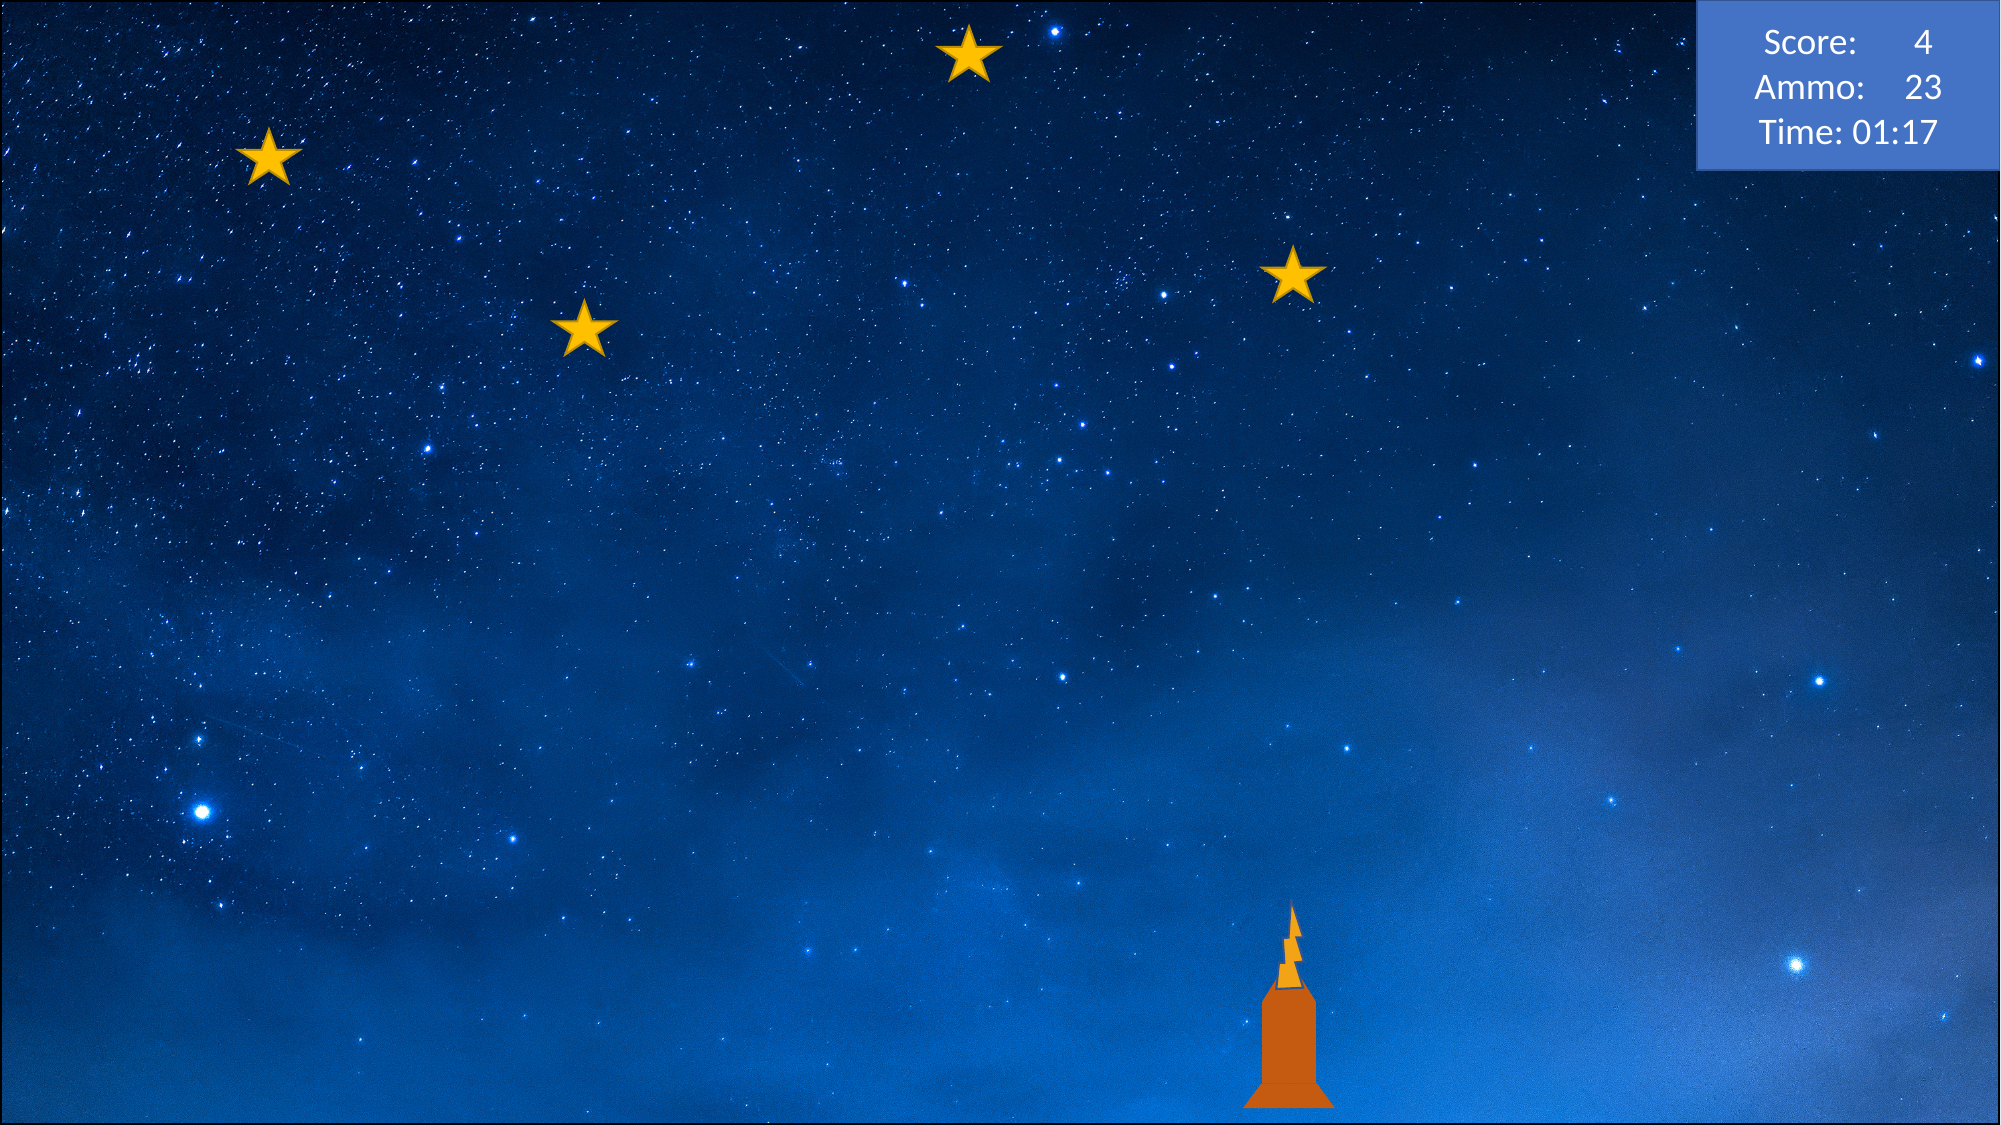

Score:	3
Ammo:	24
Time: 01:18
Score:	4
Ammo:	23
Time: 01:17
Score:	3
Ammo:	23
Time: 01:17